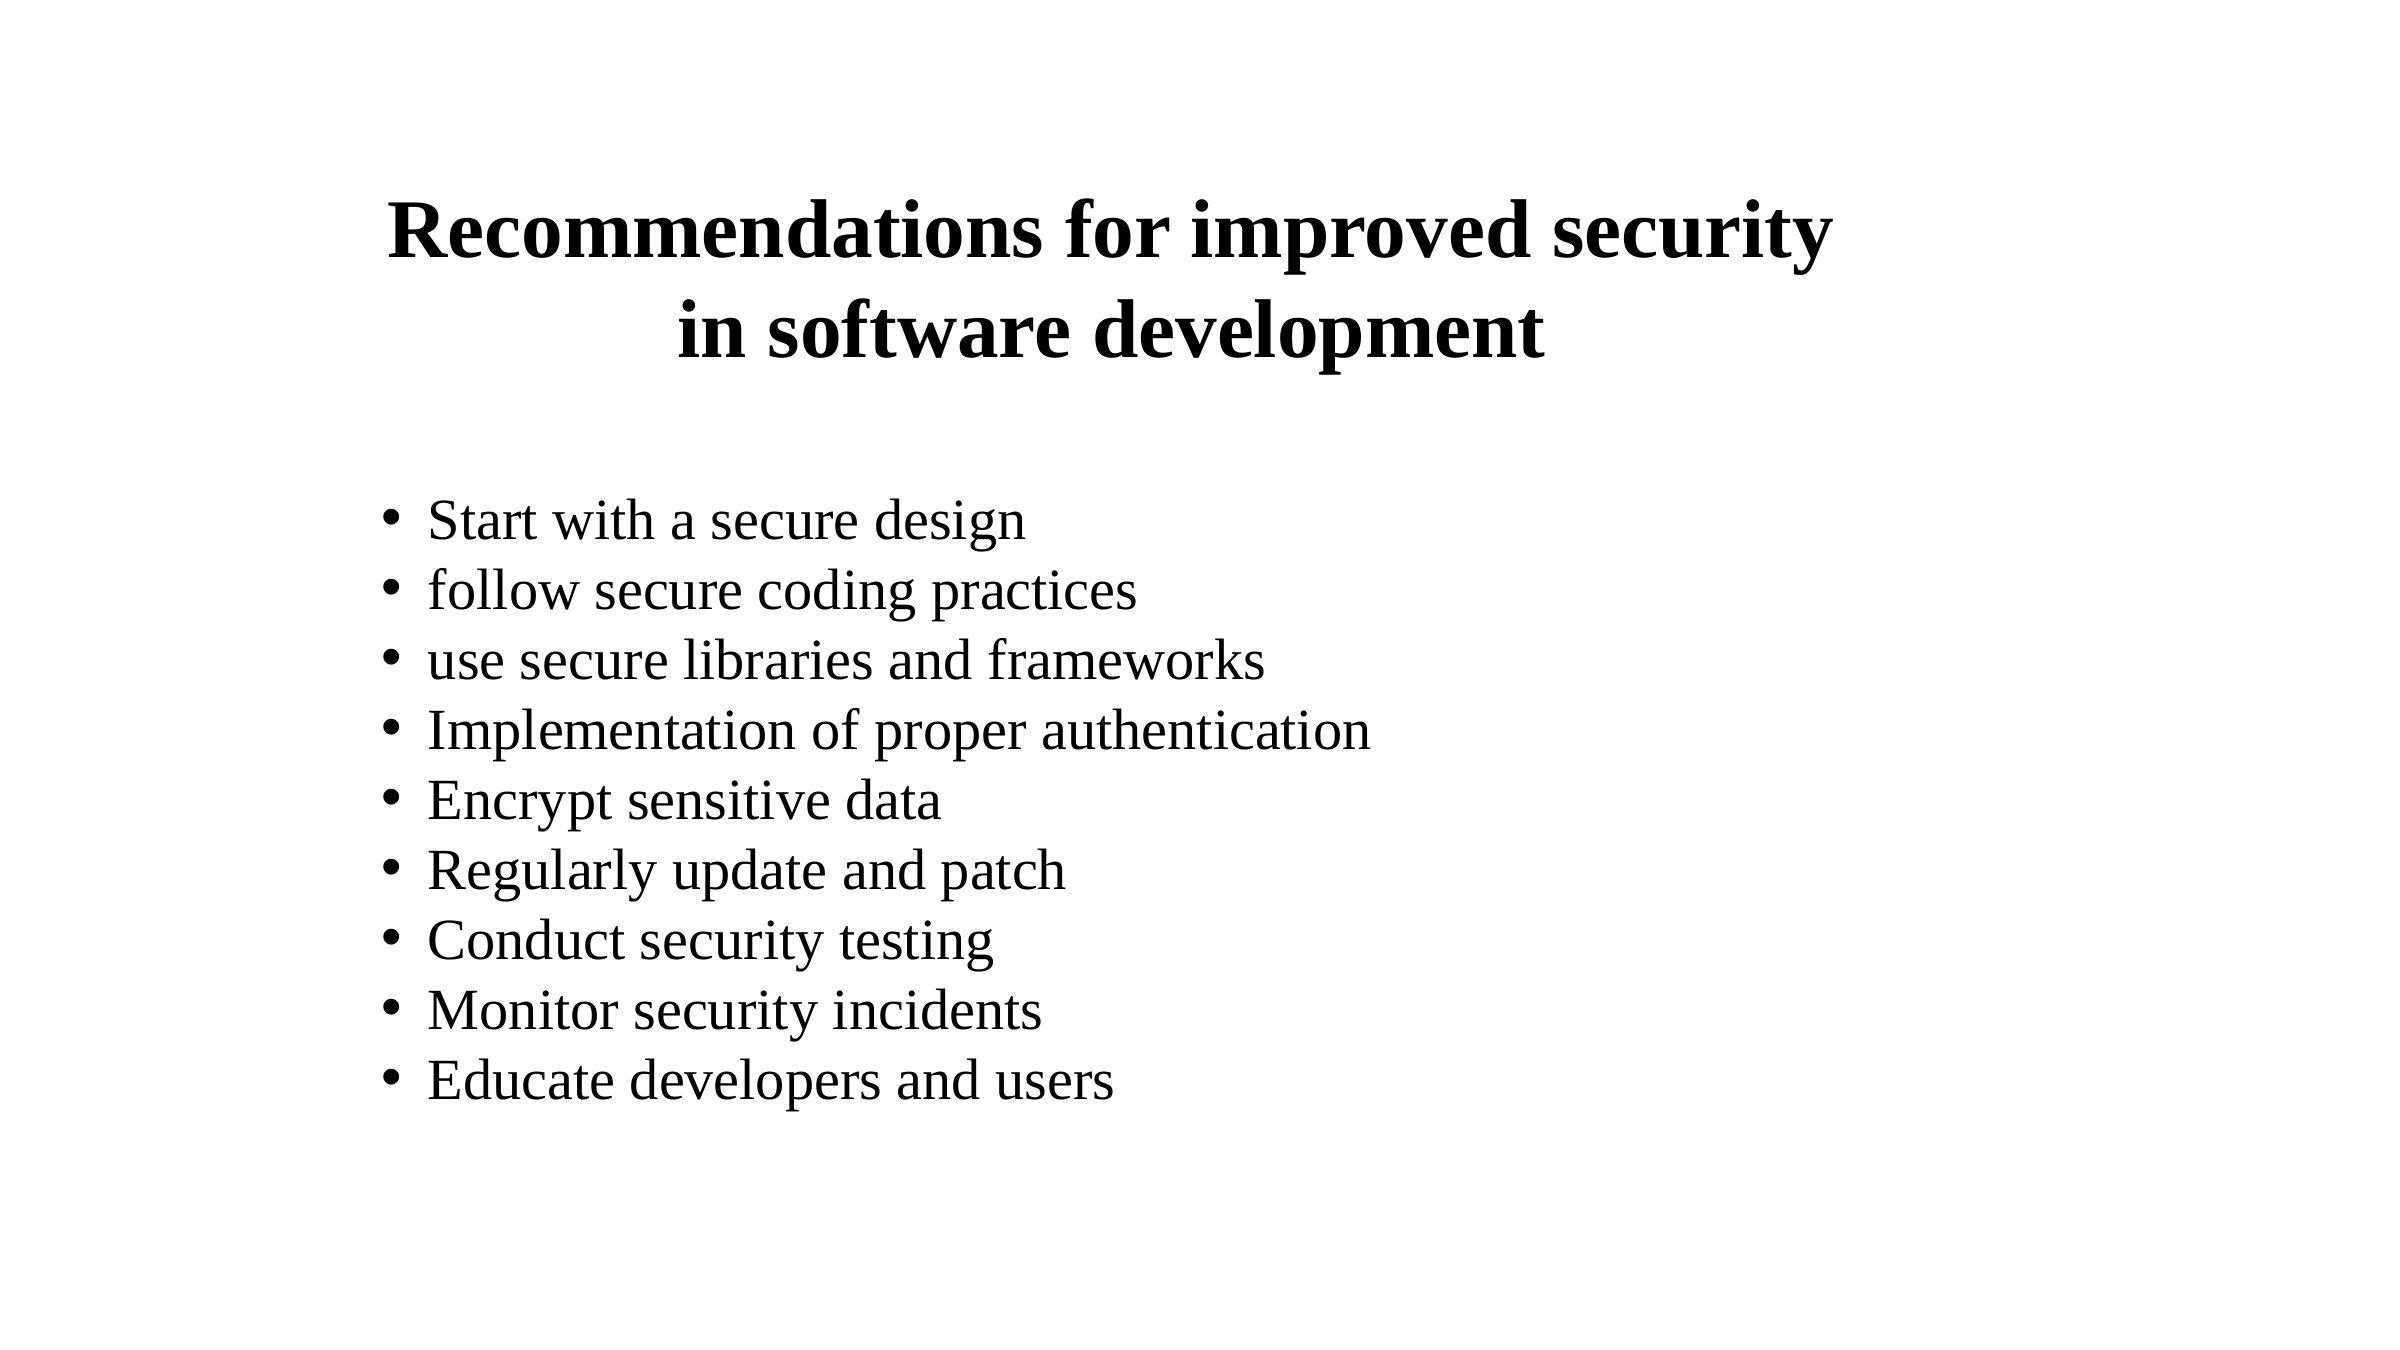

Recommendations for improved security in software development
Start with a secure design
follow secure coding practices
use secure libraries and frameworks
Implementation of proper authentication
Encrypt sensitive data
Regularly update and patch
Conduct security testing
Monitor security incidents
Educate developers and users